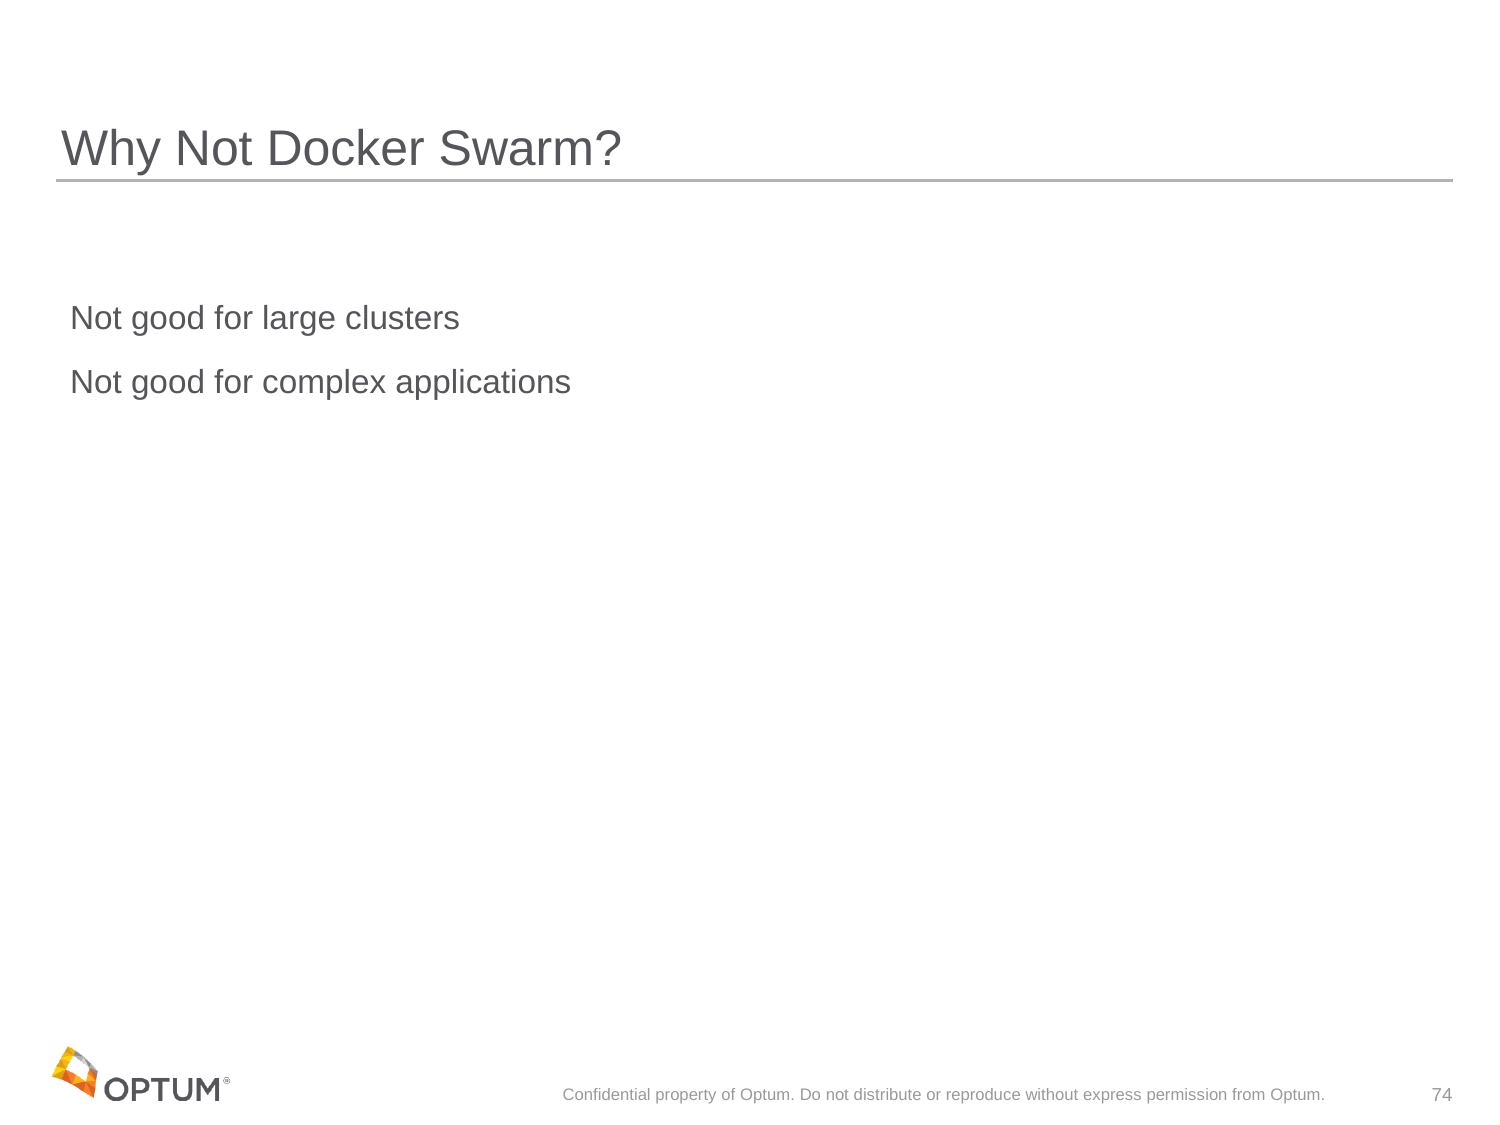

# Why Not Docker Swarm?
 Not good for large clusters
 Not good for complex applications
Confidential property of Optum. Do not distribute or reproduce without express permission from Optum.
74